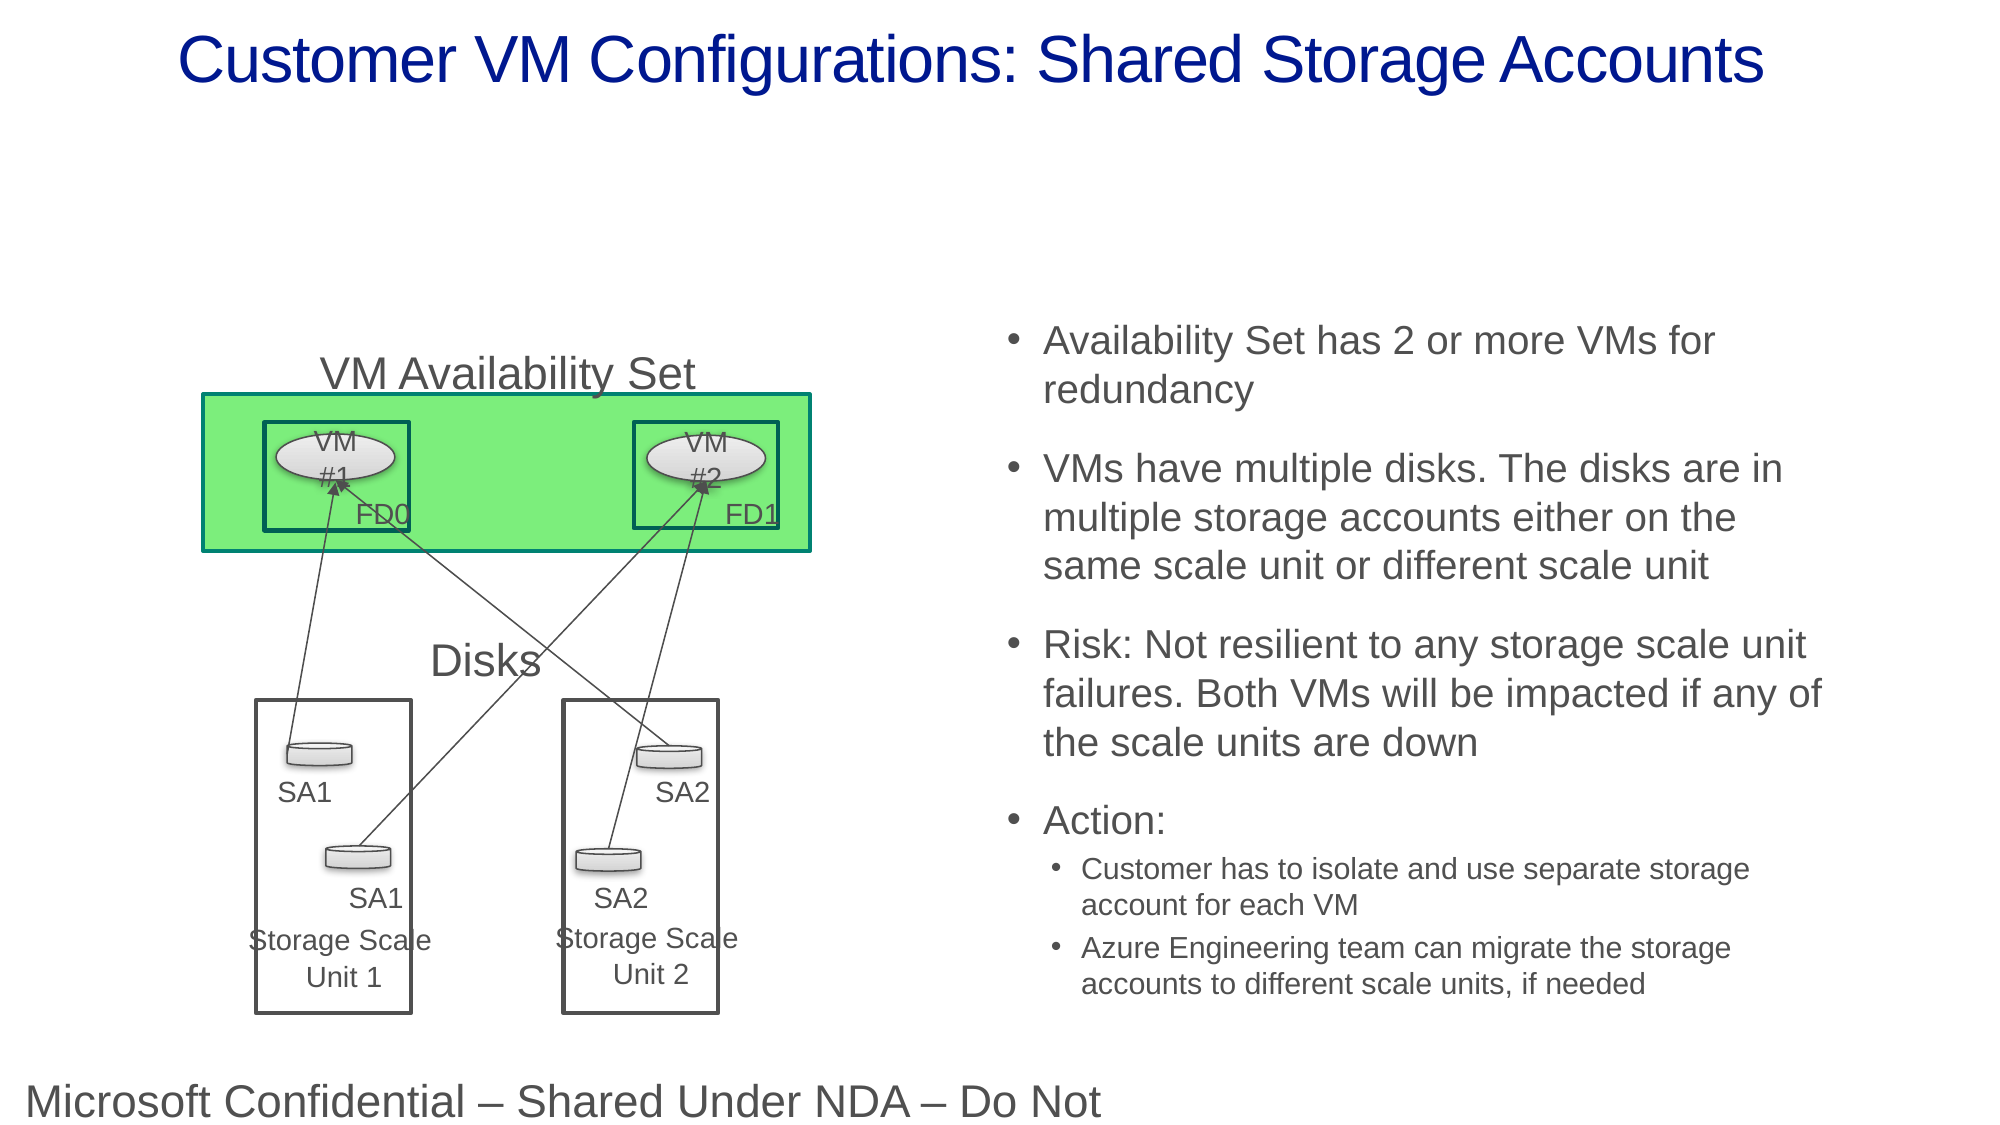

# Customer VM Configurations: Shared Storage Accounts
Availability Set has 2 or more VMs for redundancy
VMs have multiple disks. The disks are in multiple storage accounts either on the same scale unit or different scale unit
Risk: Not resilient to any storage scale unit failures. Both VMs will be impacted if any of the scale units are down
Action:
Customer has to isolate and use separate storage account for each VM
Azure Engineering team can migrate the storage accounts to different scale units, if needed

VM Availability Set

VM #1
VM #2
FD0
FD1
Disks

Storage Scale
Unit 2

SA2
SA1

SA2
SA1
Storage Scale
Unit 1
Microsoft Confidential – Shared Under NDA – Do Not Distribute